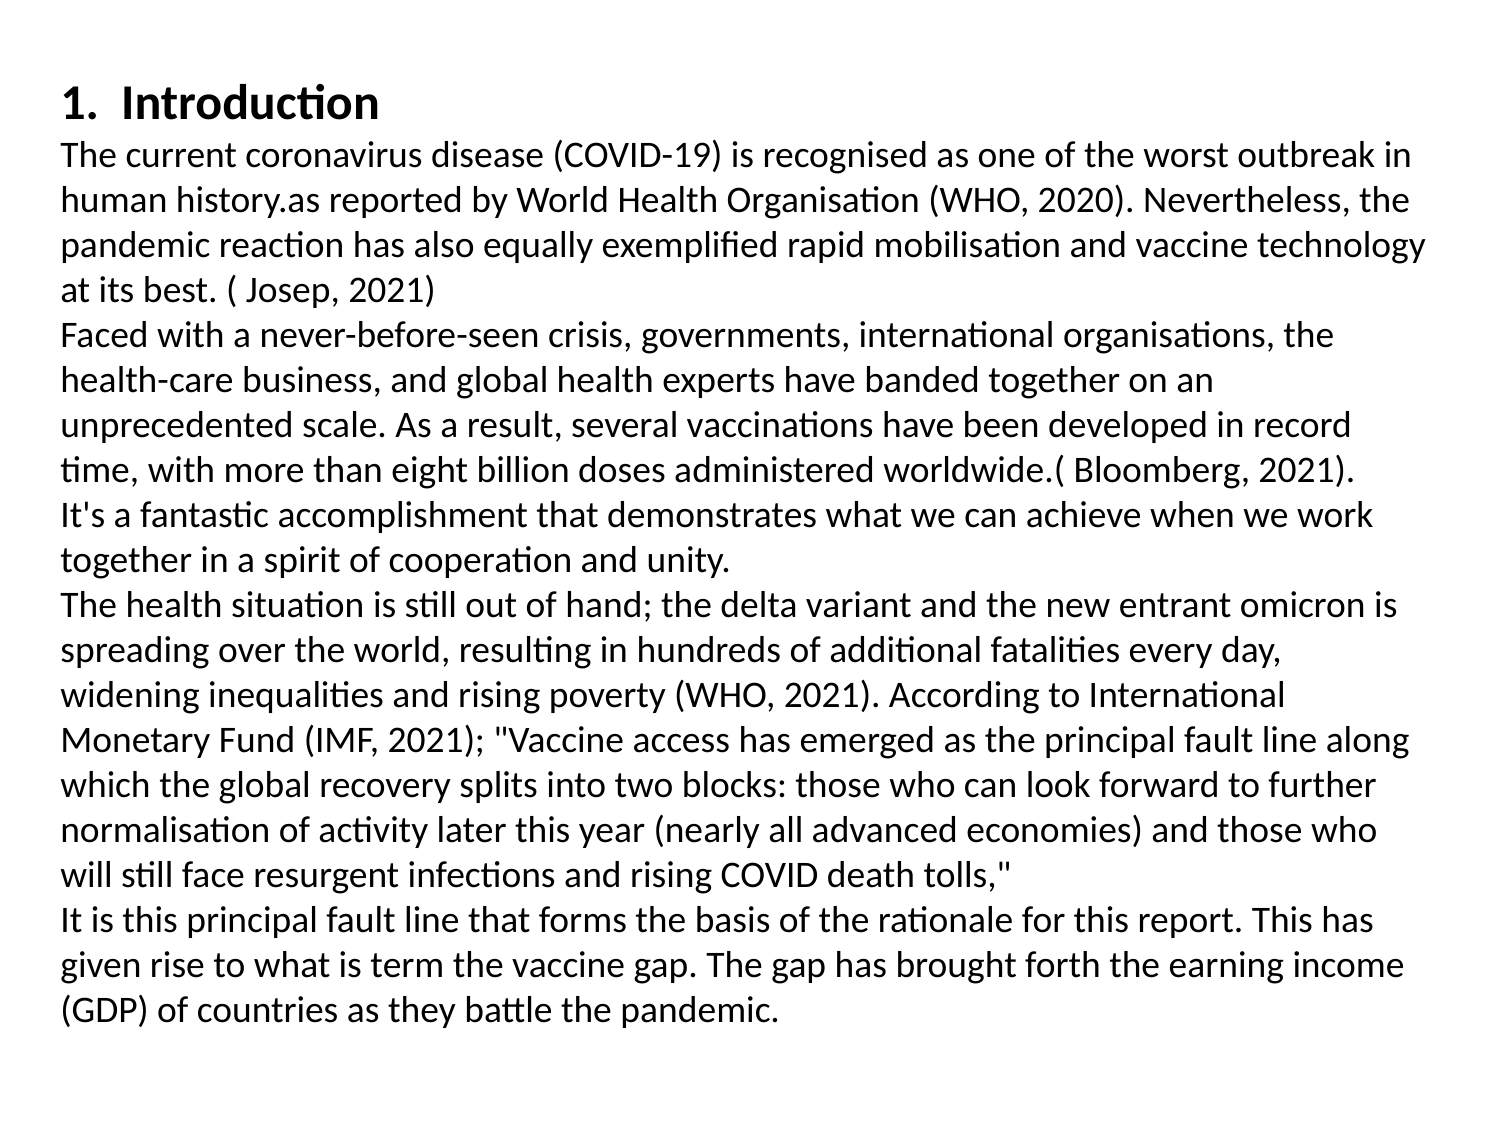

1.  Introduction
The current coronavirus disease (COVID-19) is recognised as one of the worst outbreak in human history.as reported by World Health Organisation (WHO, 2020). Nevertheless, the pandemic reaction has also equally exemplified rapid mobilisation and vaccine technology at its best. ( Josep, 2021)
Faced with a never-before-seen crisis, governments, international organisations, the health-care business, and global health experts have banded together on an unprecedented scale. As a result, several vaccinations have been developed in record time, with more than eight billion doses administered worldwide.( Bloomberg, 2021).
It's a fantastic accomplishment that demonstrates what we can achieve when we work together in a spirit of cooperation and unity.
The health situation is still out of hand; the delta variant and the new entrant omicron is spreading over the world, resulting in hundreds of additional fatalities every day, widening inequalities and rising poverty (WHO, 2021). According to International Monetary Fund (IMF, 2021); "Vaccine access has emerged as the principal fault line along which the global recovery splits into two blocks: those who can look forward to further normalisation of activity later this year (nearly all advanced economies) and those who will still face resurgent infections and rising COVID death tolls,"
It is this principal fault line that forms the basis of the rationale for this report. This has given rise to what is term the vaccine gap. The gap has brought forth the earning income (GDP) of countries as they battle the pandemic.